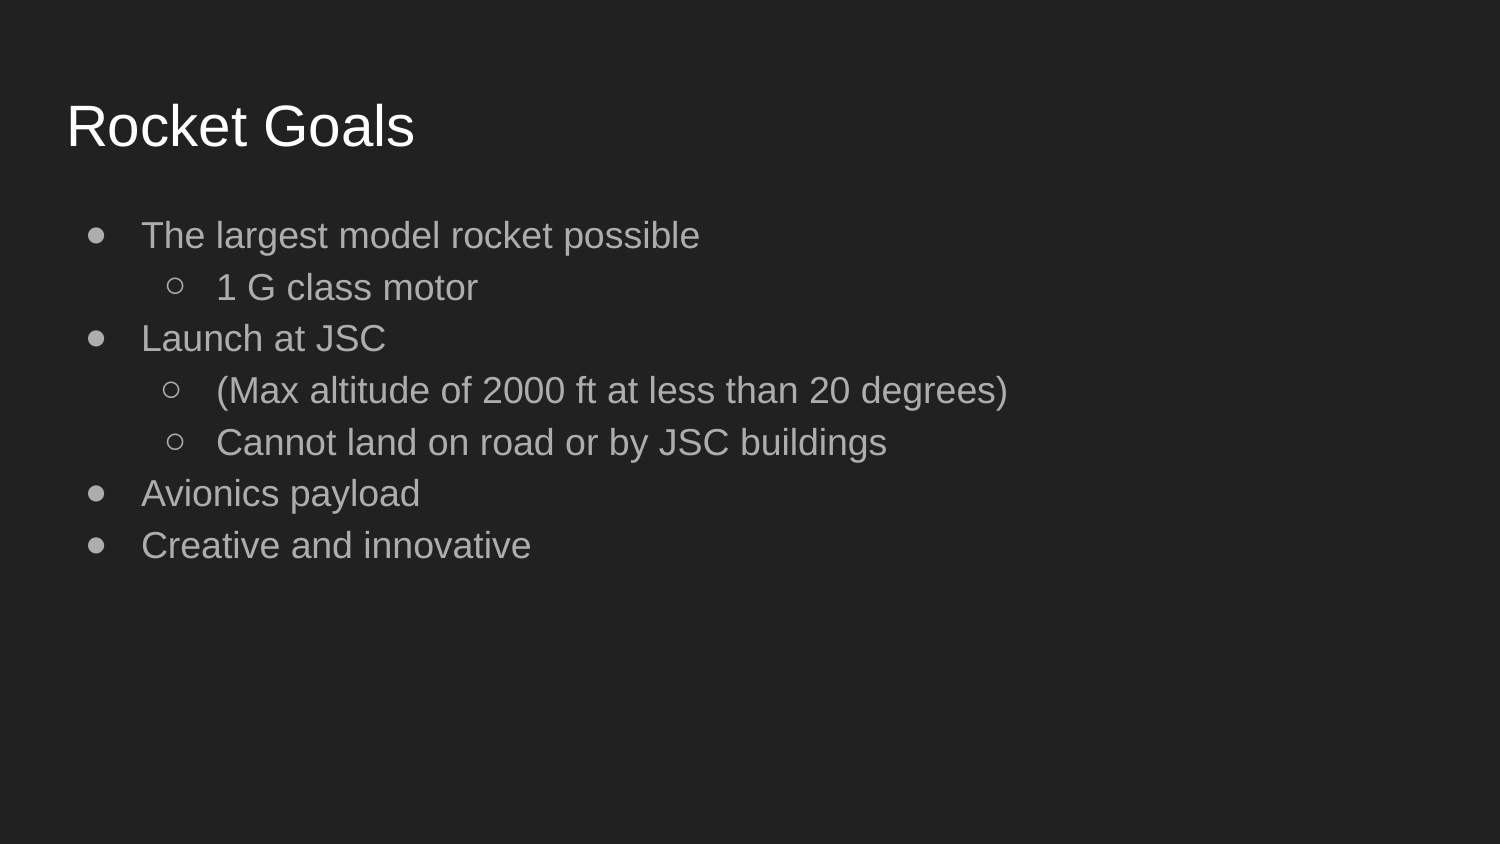

# Rocket Goals
The largest model rocket possible
1 G class motor
Launch at JSC
(Max altitude of 2000 ft at less than 20 degrees)
Cannot land on road or by JSC buildings
Avionics payload
Creative and innovative